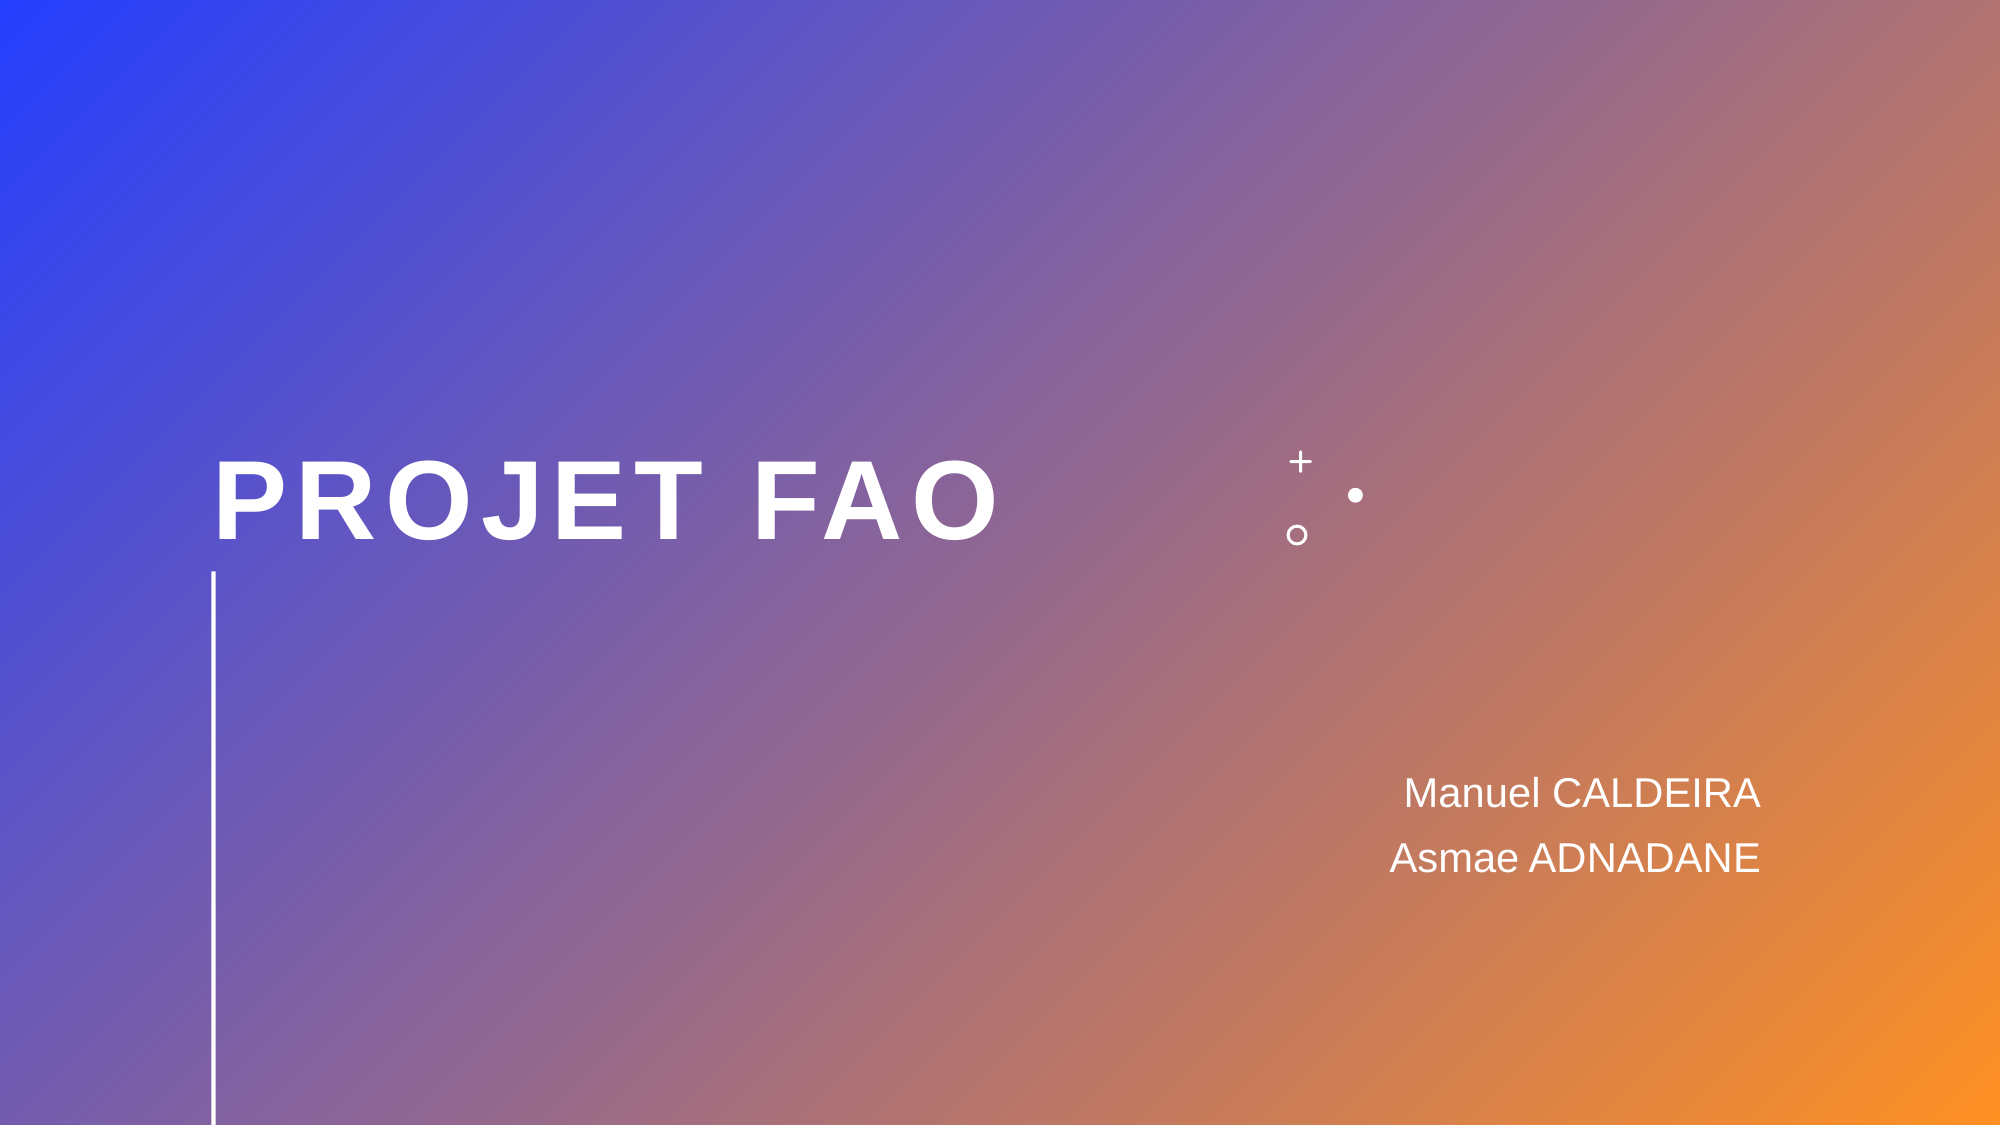

# Projet FAO
Manuel CALDEIRA
Asmae ADNADANE